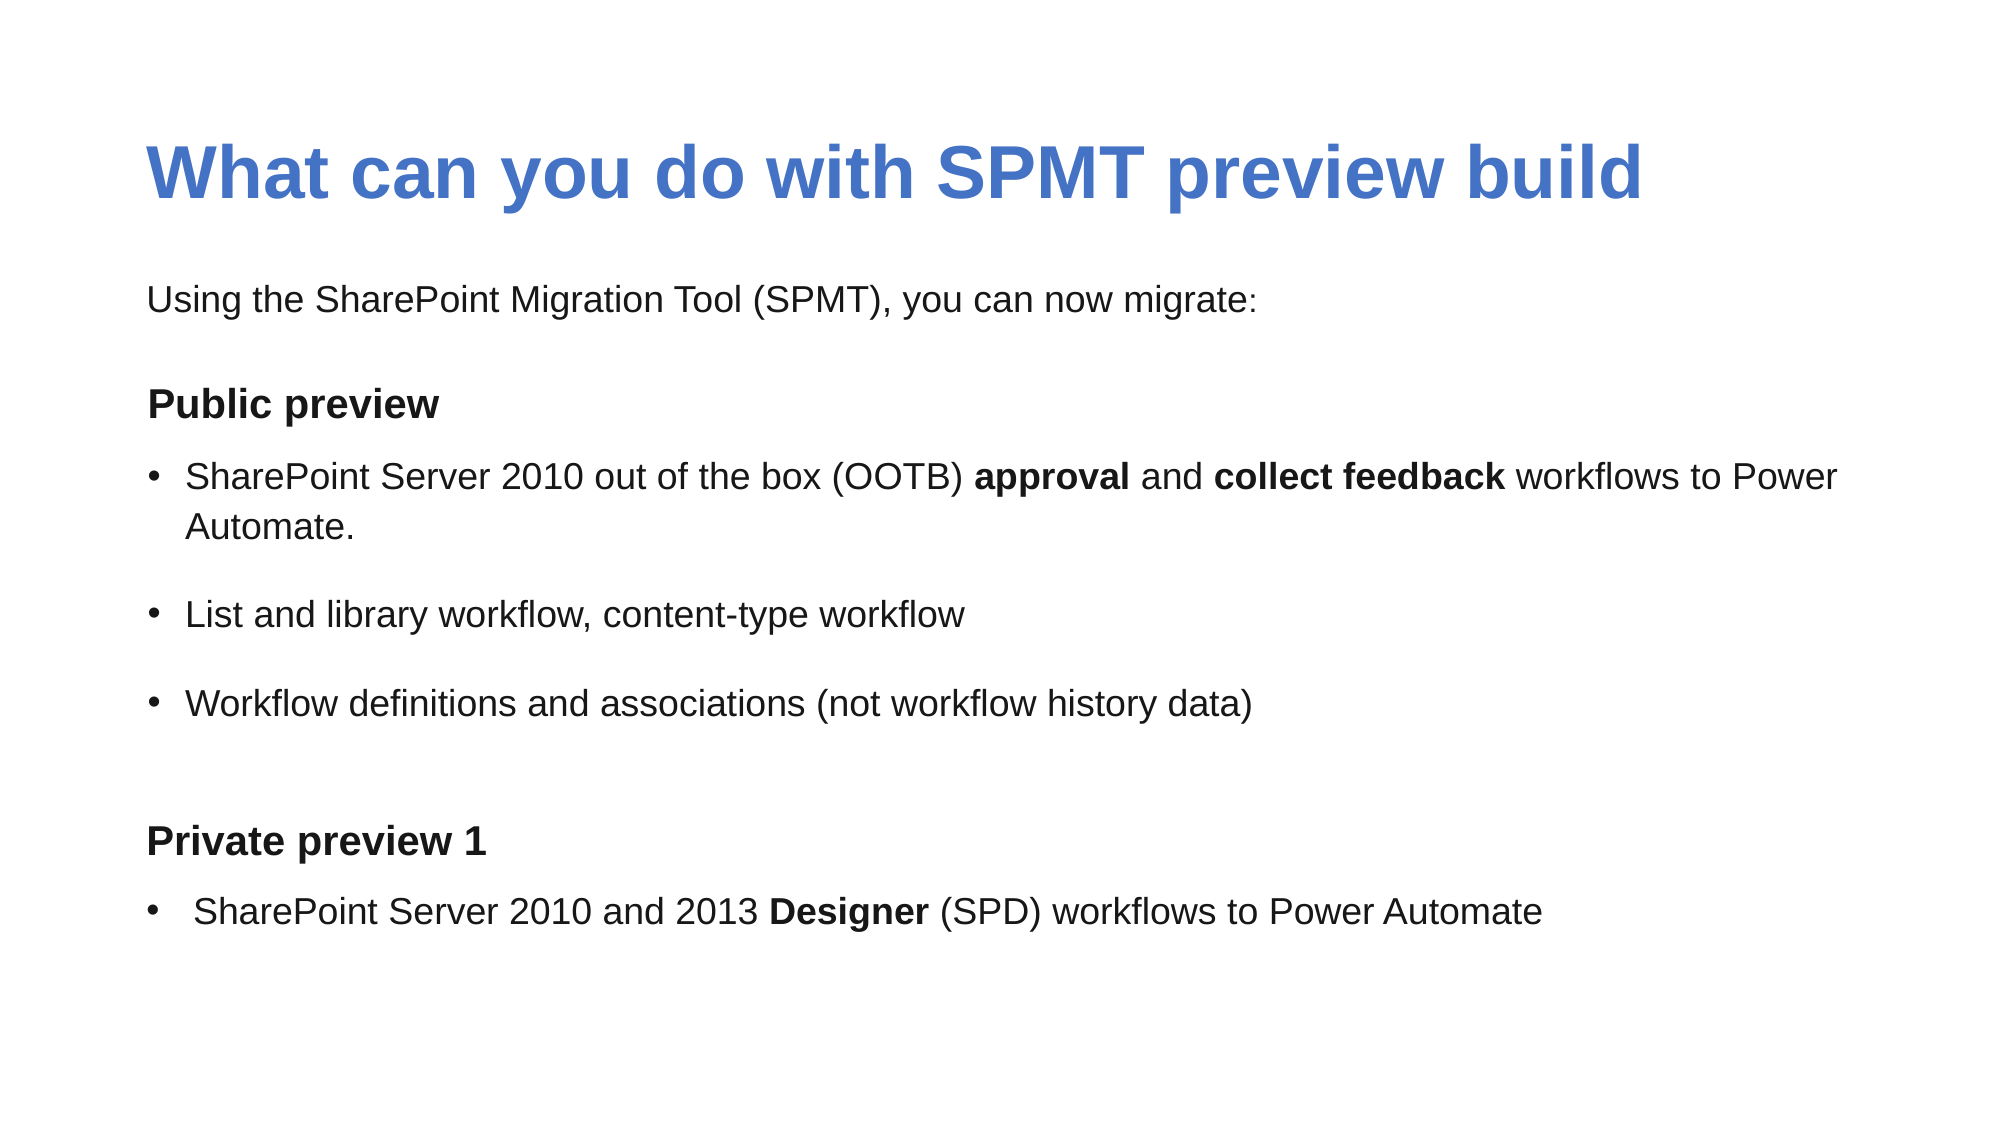

# What can you do with SPMT preview build

Using the SharePoint Migration Tool (SPMT), you can now migrate:
Public preview
SharePoint Server 2010 out of the box (OOTB) approval and collect feedback workflows to Power Automate.
List and library workflow, content-type workflow
Workflow definitions and associations (not workflow history data)
Private preview 1
SharePoint Server 2010 and 2013 Designer (SPD) workflows to Power Automate